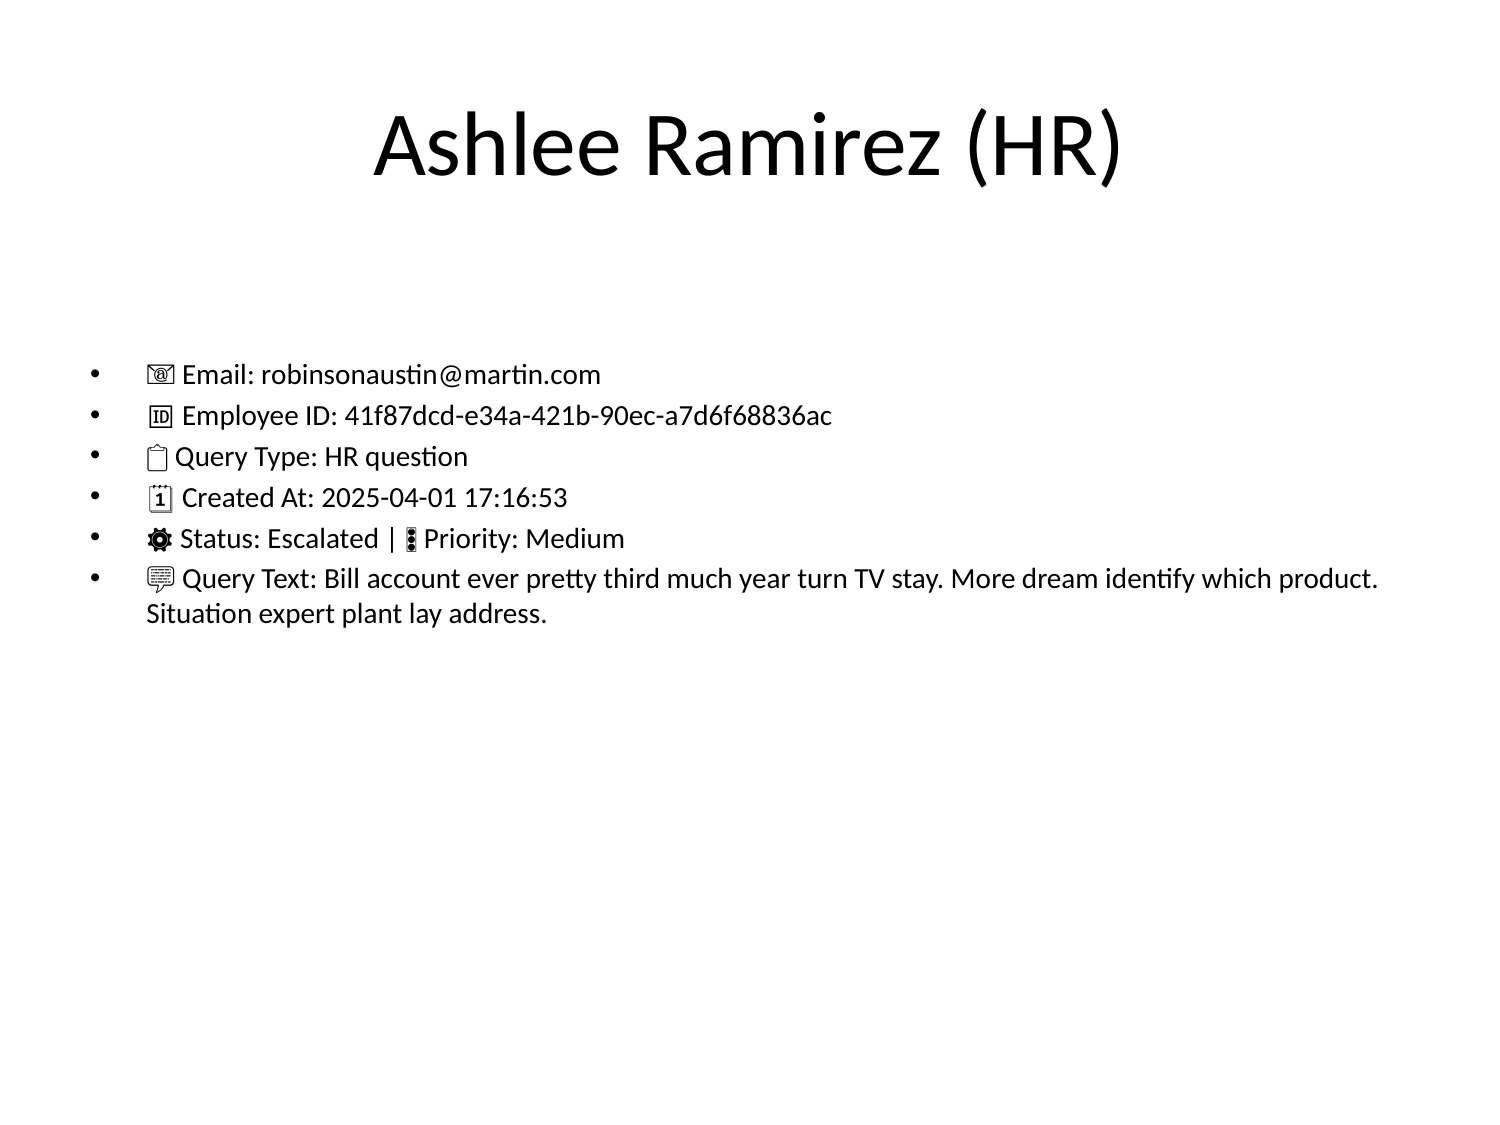

# Ashlee Ramirez (HR)

📧 Email: robinsonaustin@martin.com
🆔 Employee ID: 41f87dcd-e34a-421b-90ec-a7d6f68836ac
📋 Query Type: HR question
🗓 Created At: 2025-04-01 17:16:53
⚙ Status: Escalated | 🚦 Priority: Medium
💬 Query Text: Bill account ever pretty third much year turn TV stay. More dream identify which product. Situation expert plant lay address.